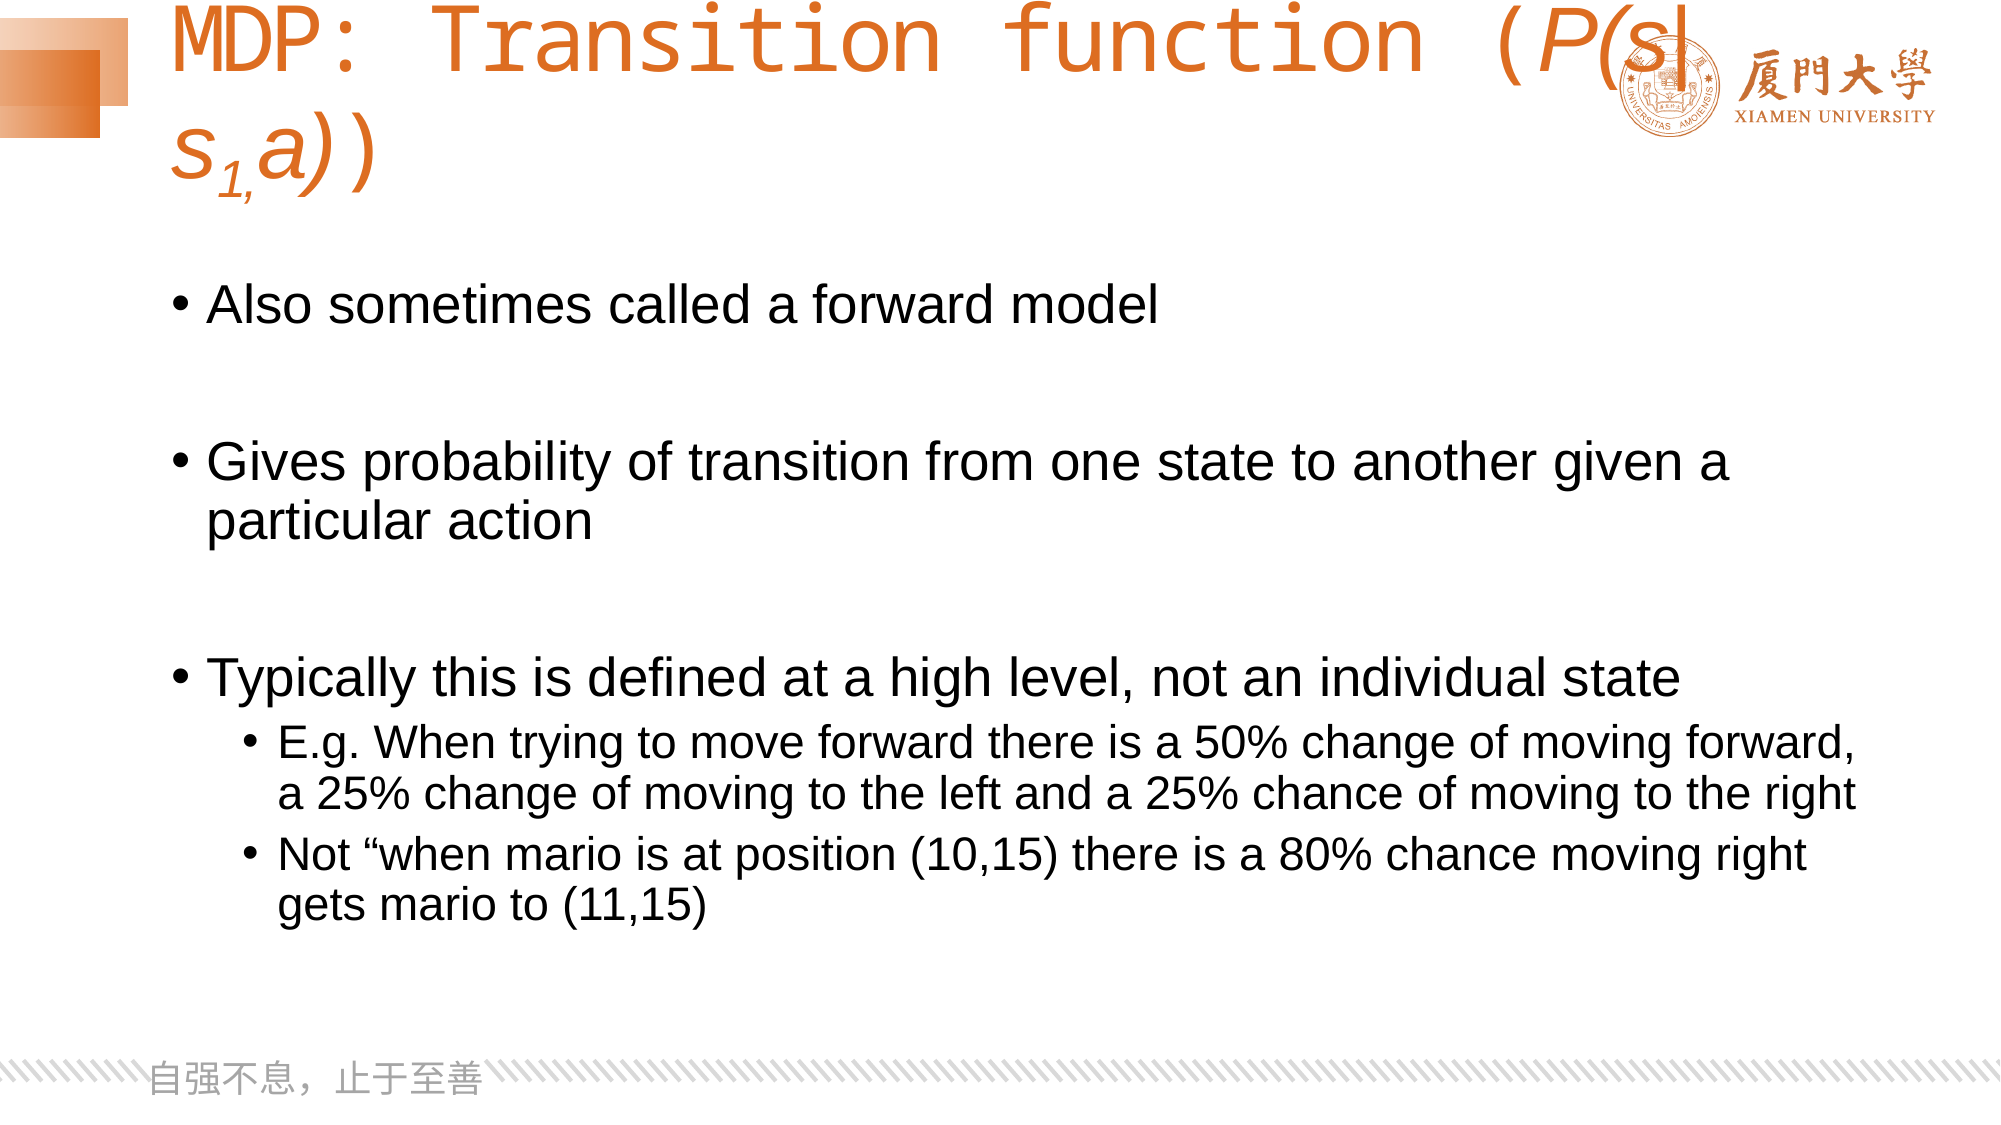

# MDP: Transition function (P(s|s1,a))
Also sometimes called a forward model

Gives probability of transition from one state to another given a particular action

Typically this is defined at a high level, not an individual state
E.g. When trying to move forward there is a 50% change of moving forward, a 25% change of moving to the left and a 25% chance of moving to the right
Not “when mario is at position (10,15) there is a 80% chance moving right gets mario to (11,15)